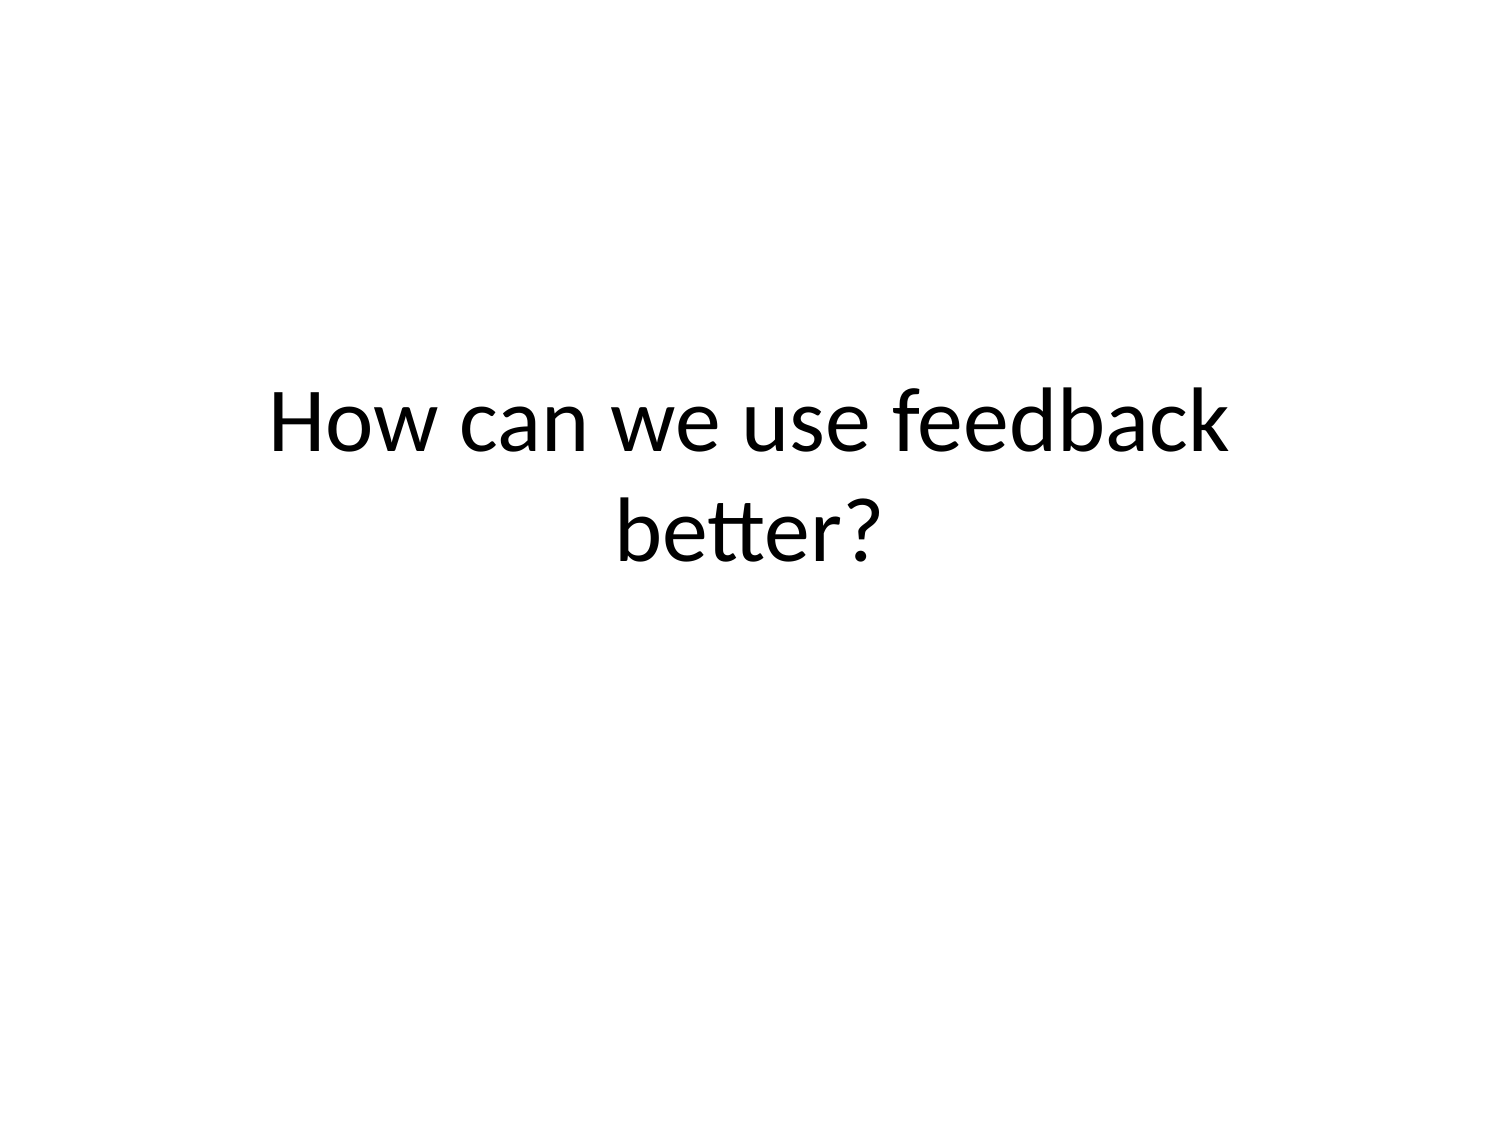

# How can we use feedback better?